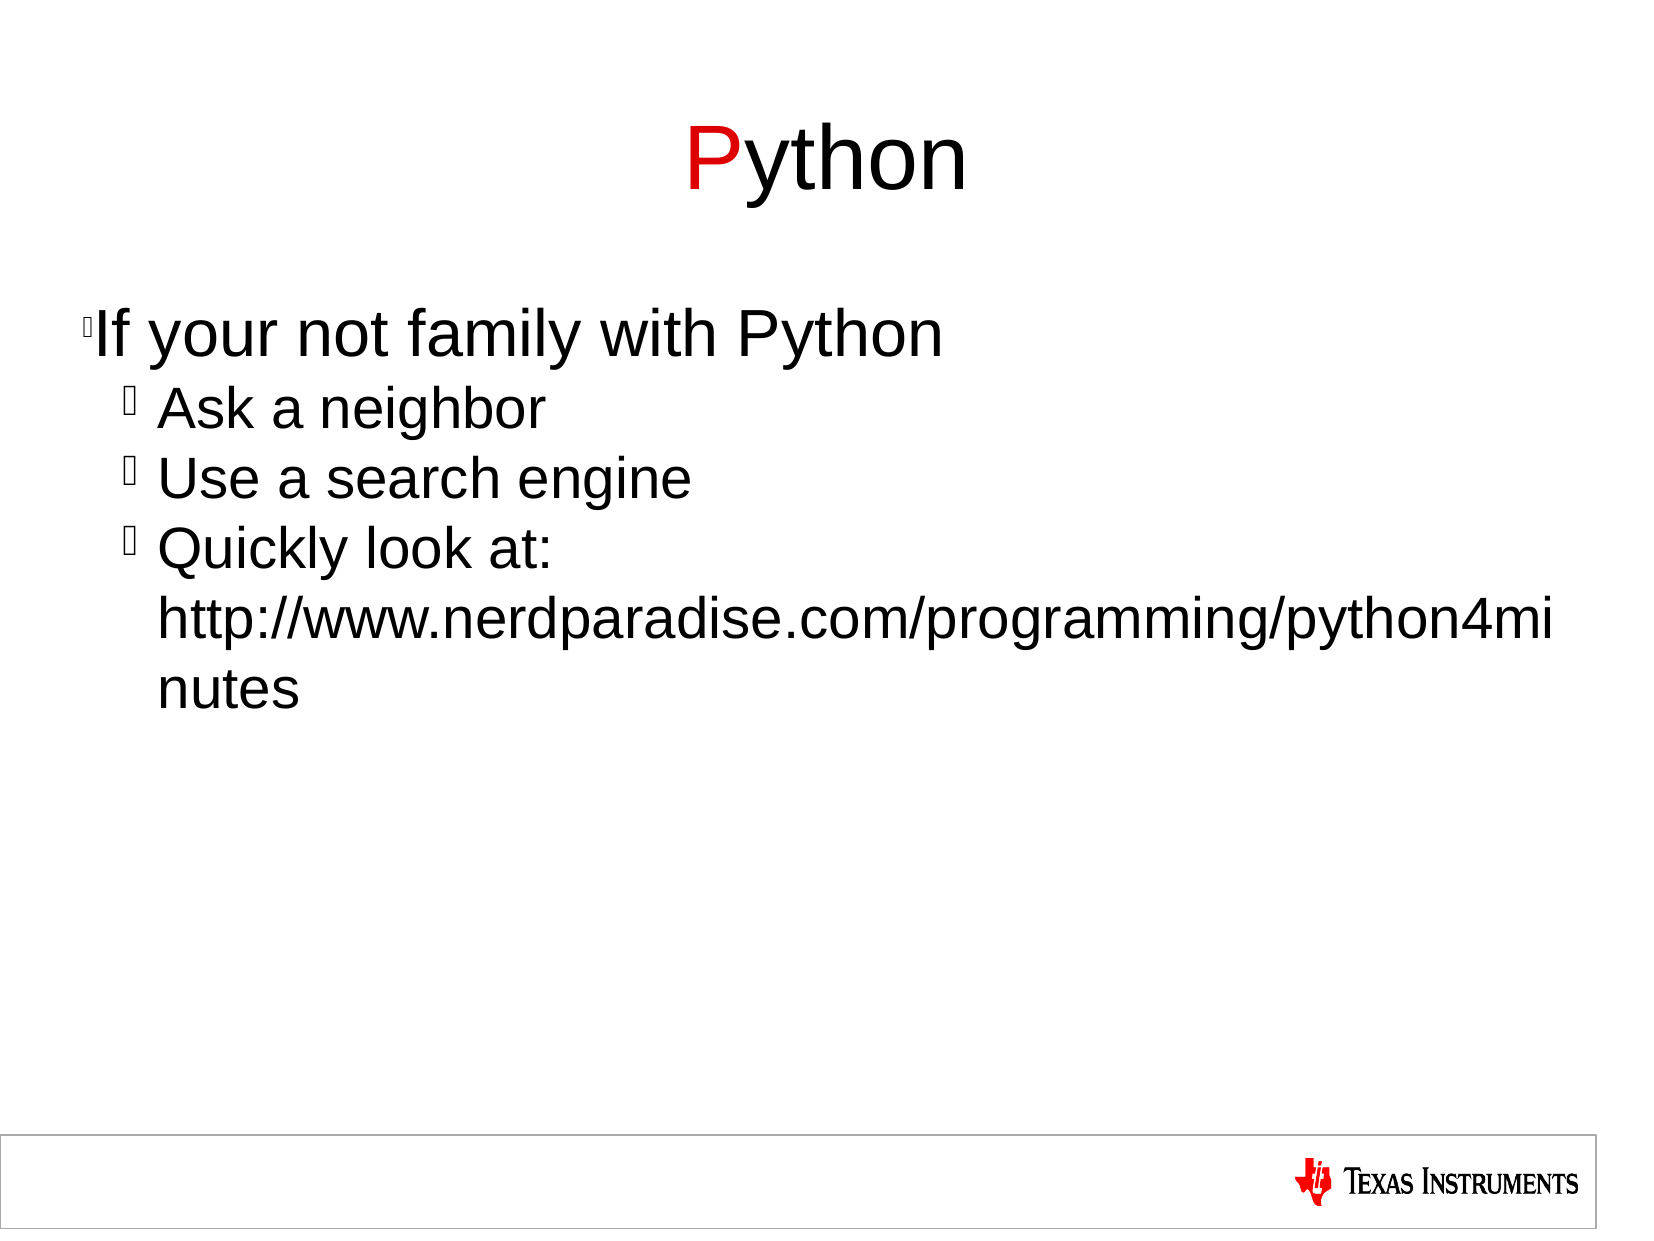

Python
If your not family with Python
Ask a neighbor
Use a search engine
Quickly look at: http://www.nerdparadise.com/programming/python4minutes